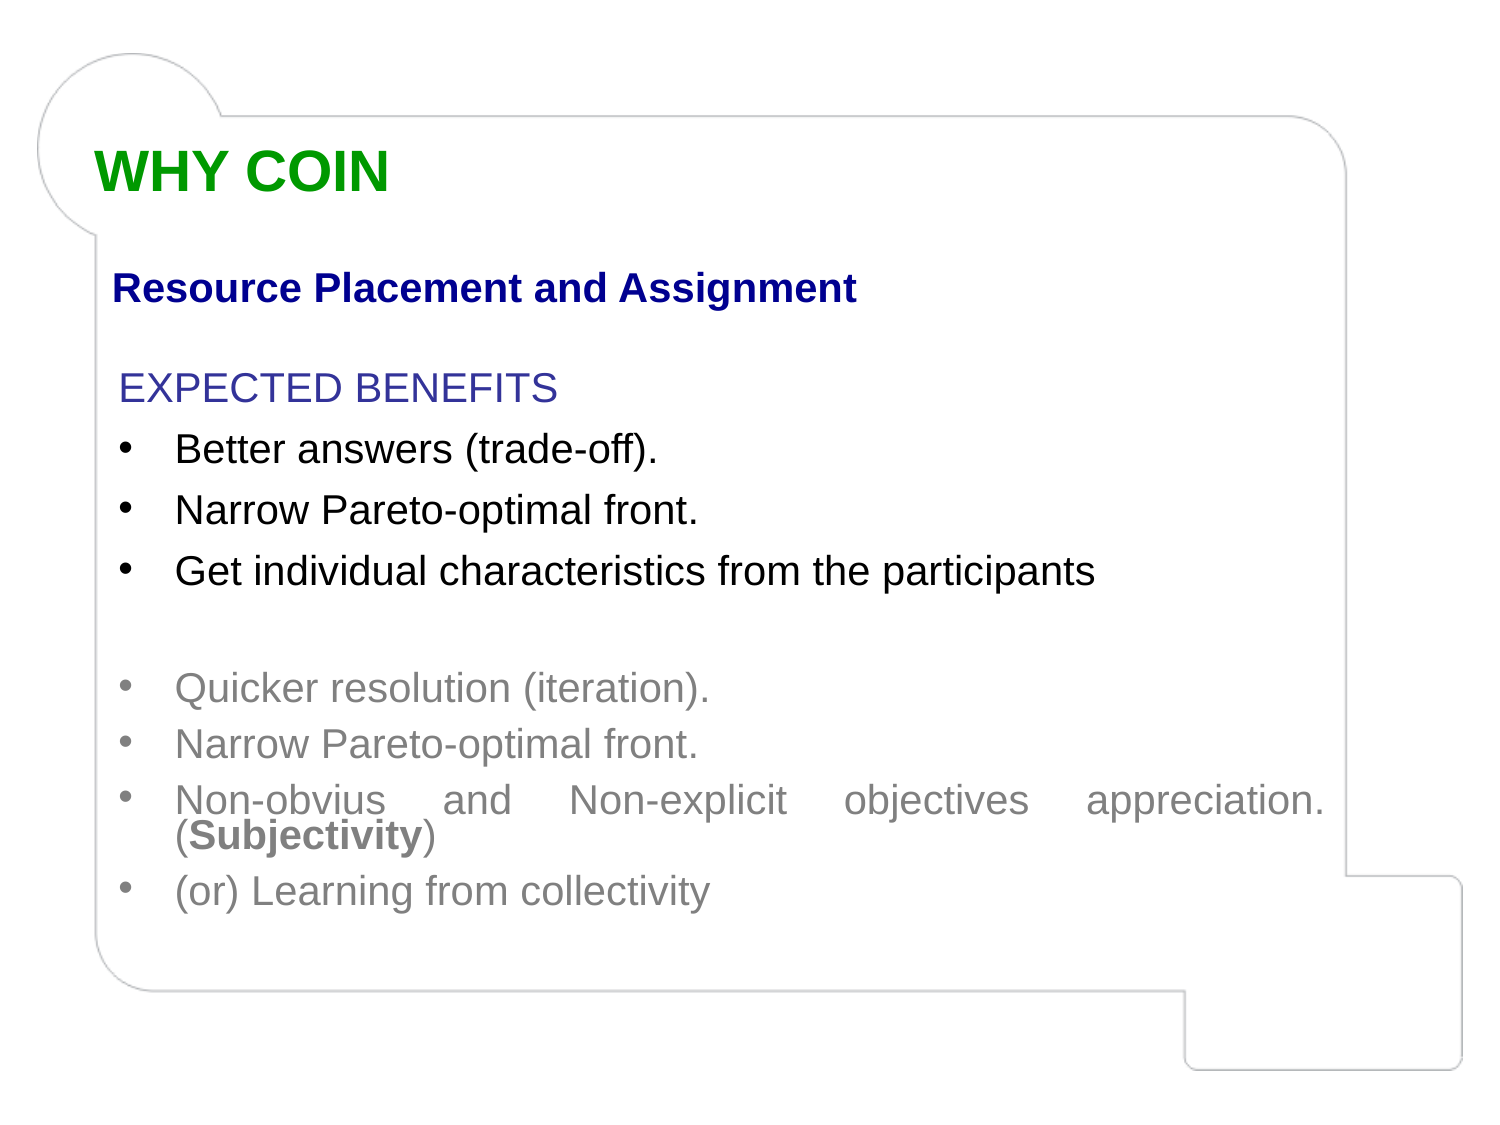

WHY COIN
Resource Placement and Assignment

EXPECTED BENEFITS
Better answers (trade-off).
Narrow Pareto-optimal front.
Get individual characteristics from the participants

Quicker resolution (iteration).
Narrow Pareto-optimal front.
Non-obvius and Non-explicit objectives appreciation. (Subjectivity)
(or) Learning from collectivity